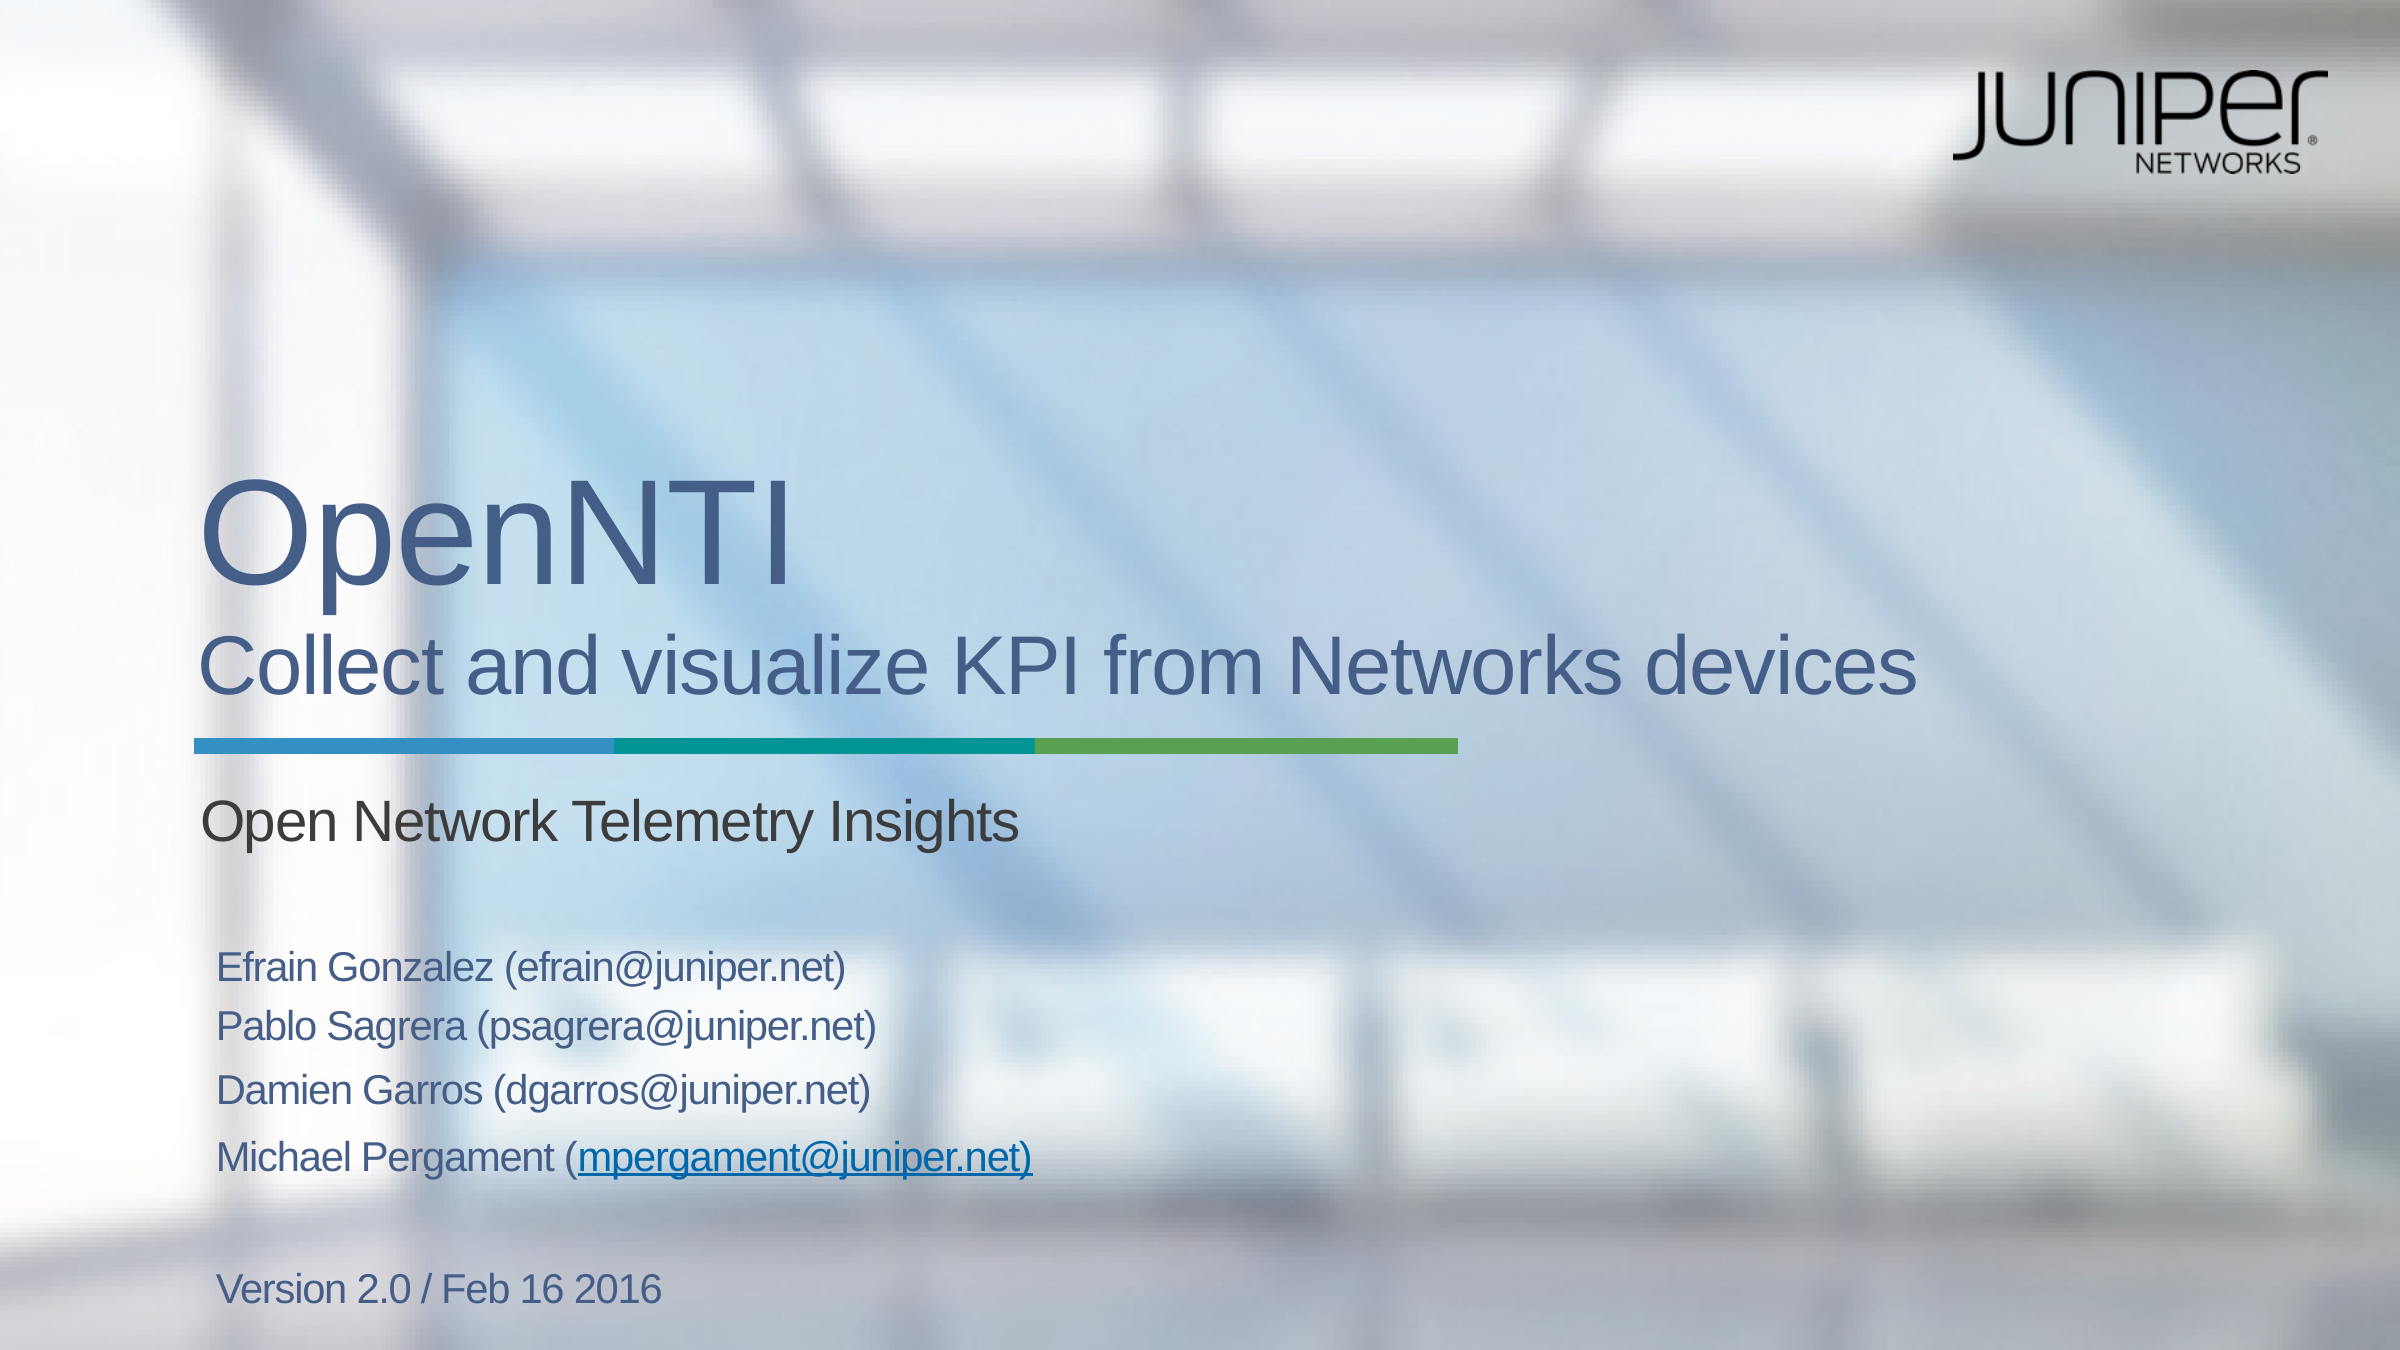

# OpenNTI Collect and visualize KPI from Networks devices
Open Network Telemetry Insights
Efrain Gonzalez (efrain@juniper.net)
Pablo Sagrera (psagrera@juniper.net)
Damien Garros (dgarros@juniper.net)
Michael Pergament (mpergament@juniper.net)

Version 2.0 / Feb 16 2016